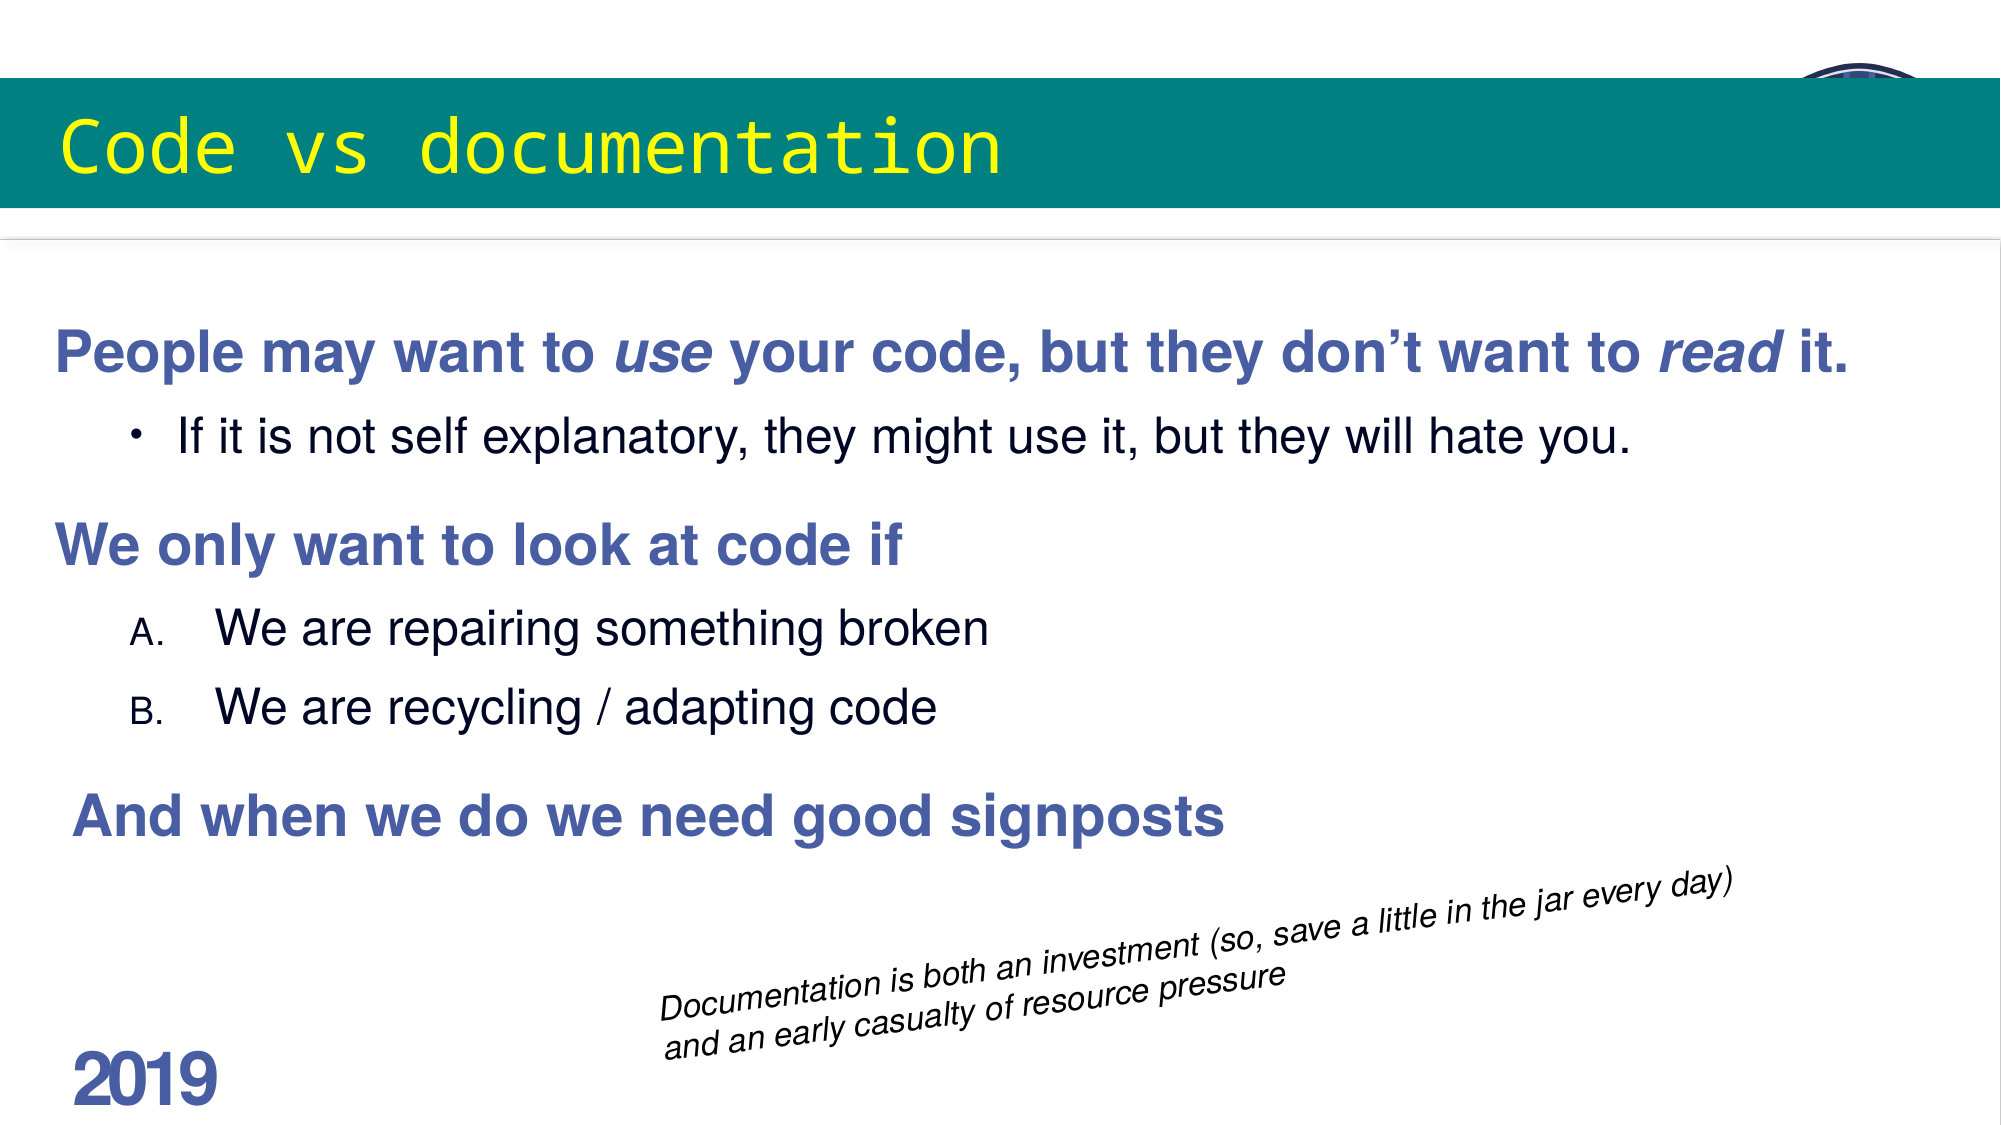

# Code vs documentation
People may want to use your code, but they don’t want to read it.
If it is not self explanatory, they might use it, but they will hate you.
We only want to look at code if
We are repairing something broken
We are recycling / adapting code
 And when we do we need good signposts
Documentation is both an investment (so, save a little in the jar every day)
and an early casualty of resource pressure